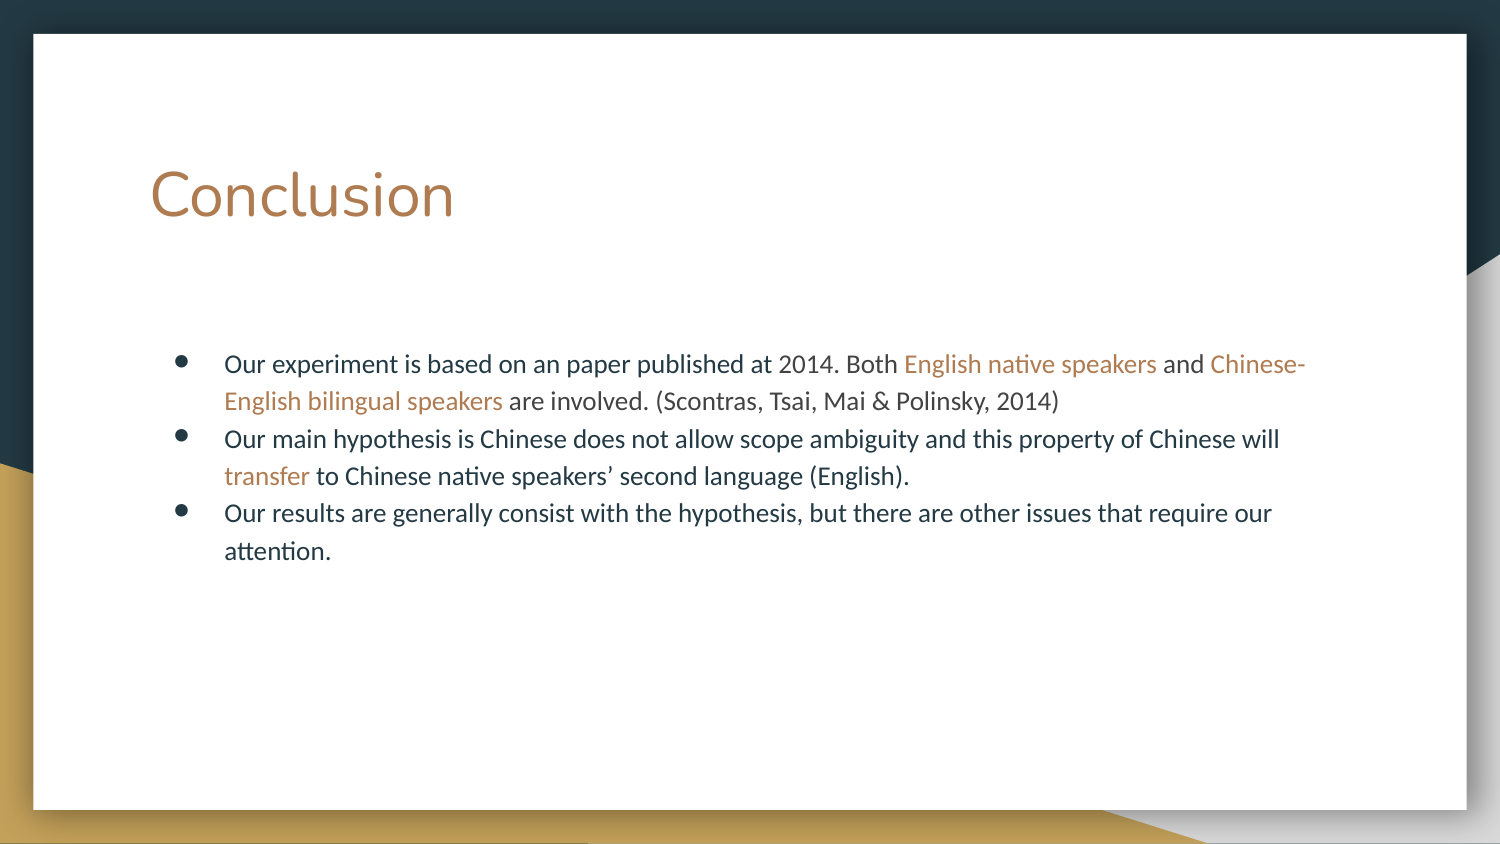

# Conclusion
Our experiment is based on an paper published at 2014. Both English native speakers and Chinese-English bilingual speakers are involved. (Scontras, Tsai, Mai & Polinsky, 2014)
Our main hypothesis is Chinese does not allow scope ambiguity and this property of Chinese will transfer to Chinese native speakers’ second language (English).
Our results are generally consist with the hypothesis, but there are other issues that require our attention.